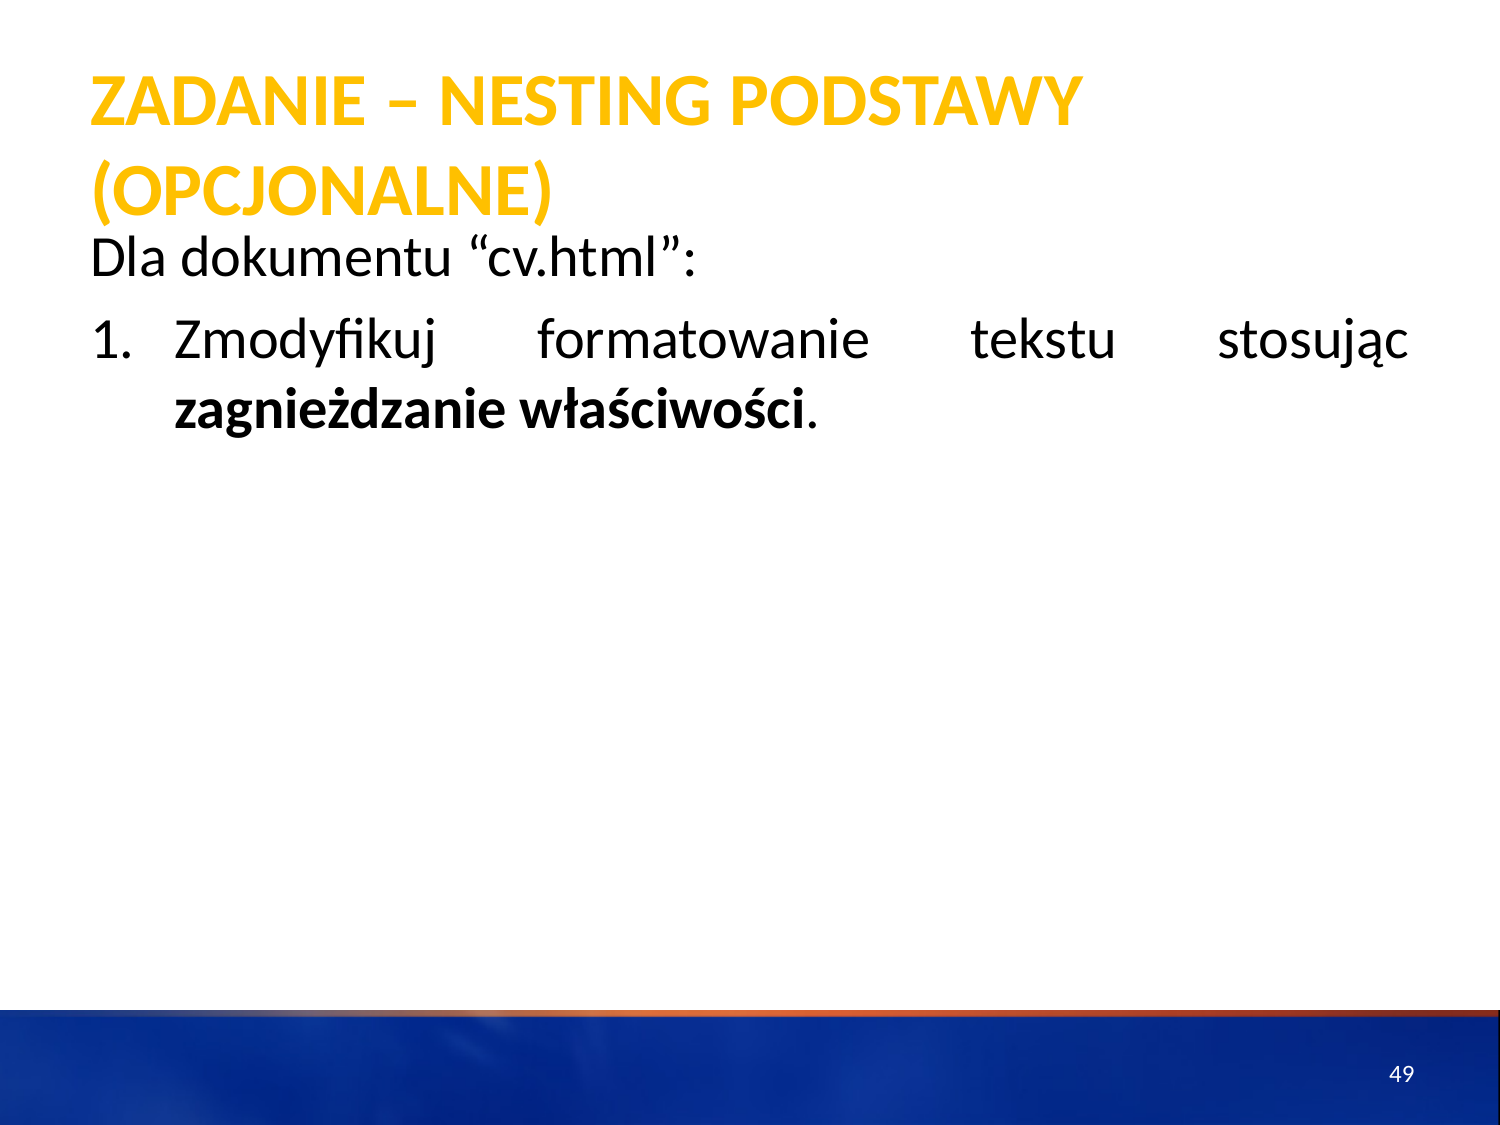

# ZADANIE – Nesting Podstawy (opcjonalne)
Dla dokumentu “cv.html”:
Zmodyfikuj formatowanie tekstu stosując zagnieżdzanie właściwości.

49